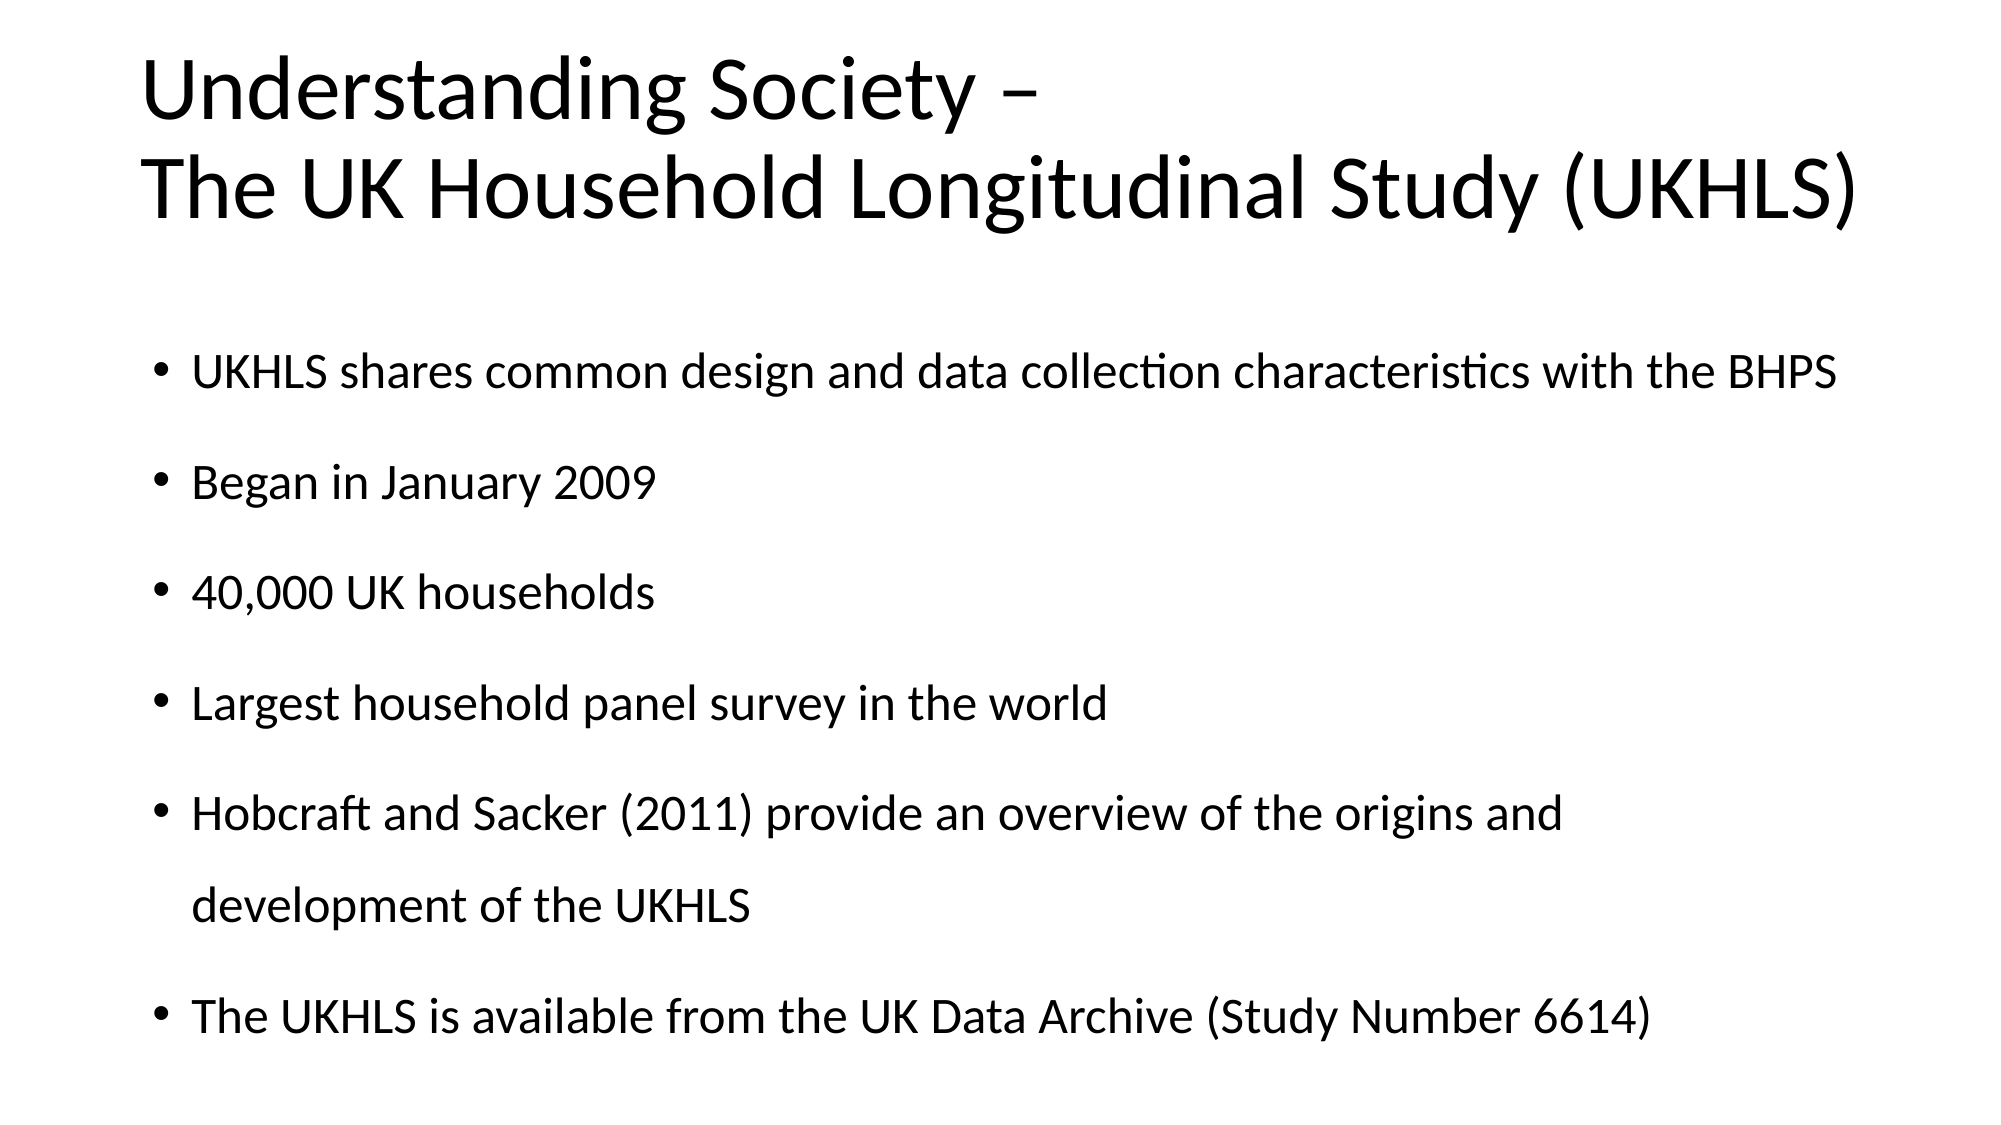

# Understanding Society – The UK Household Longitudinal Study (UKHLS)
UKHLS shares common design and data collection characteristics with the BHPS
Began in January 2009
40,000 UK households
Largest household panel survey in the world
Hobcraft and Sacker (2011) provide an overview of the origins and development of the UKHLS
The UKHLS is available from the UK Data Archive (Study Number 6614)